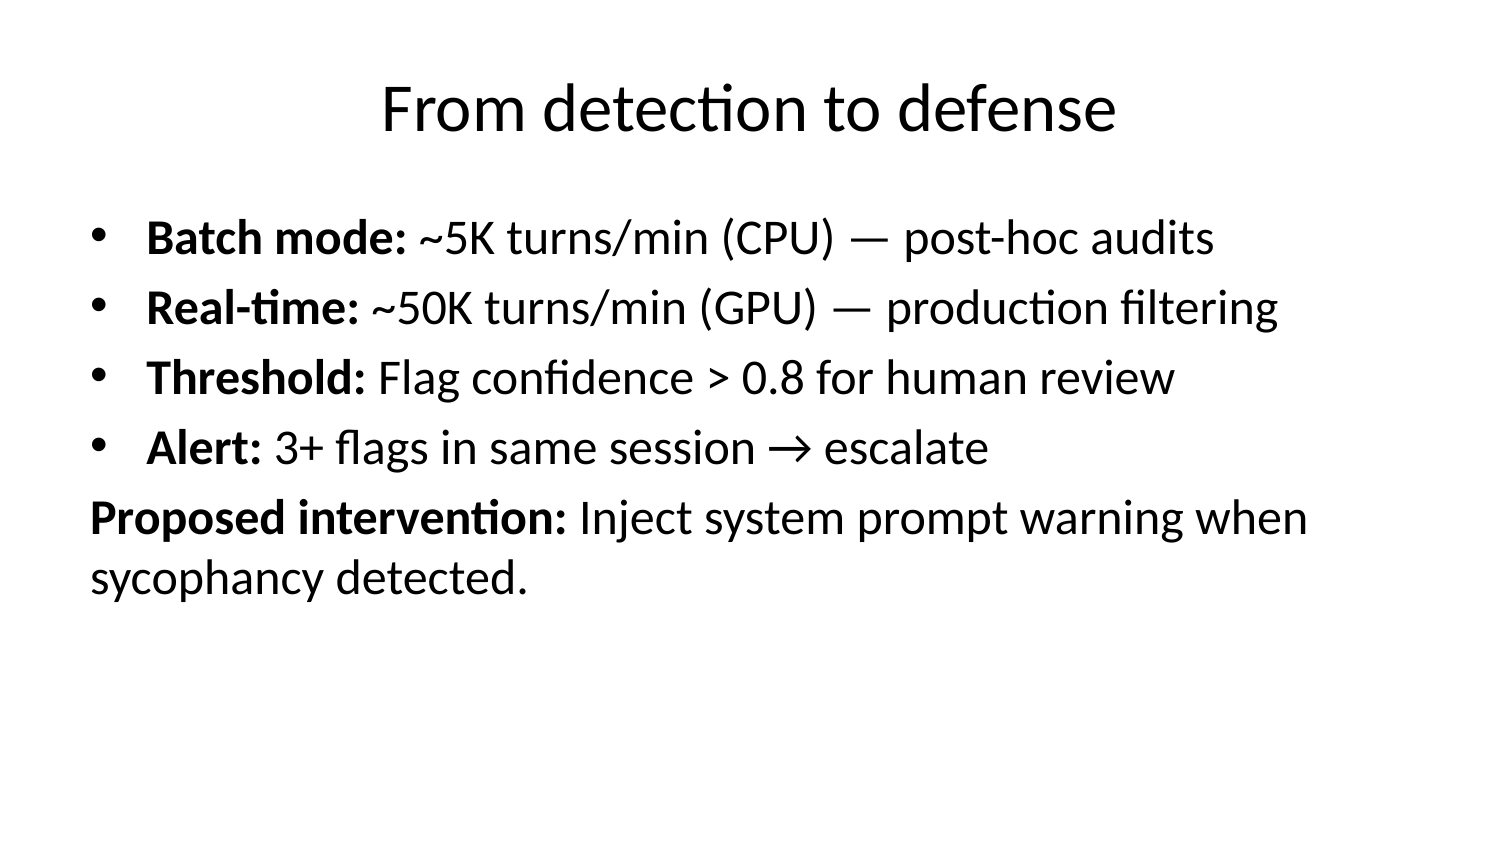

# From detection to defense
Batch mode: ~5K turns/min (CPU) — post-hoc audits
Real-time: ~50K turns/min (GPU) — production filtering
Threshold: Flag confidence > 0.8 for human review
Alert: 3+ flags in same session → escalate
Proposed intervention: Inject system prompt warning when sycophancy detected.